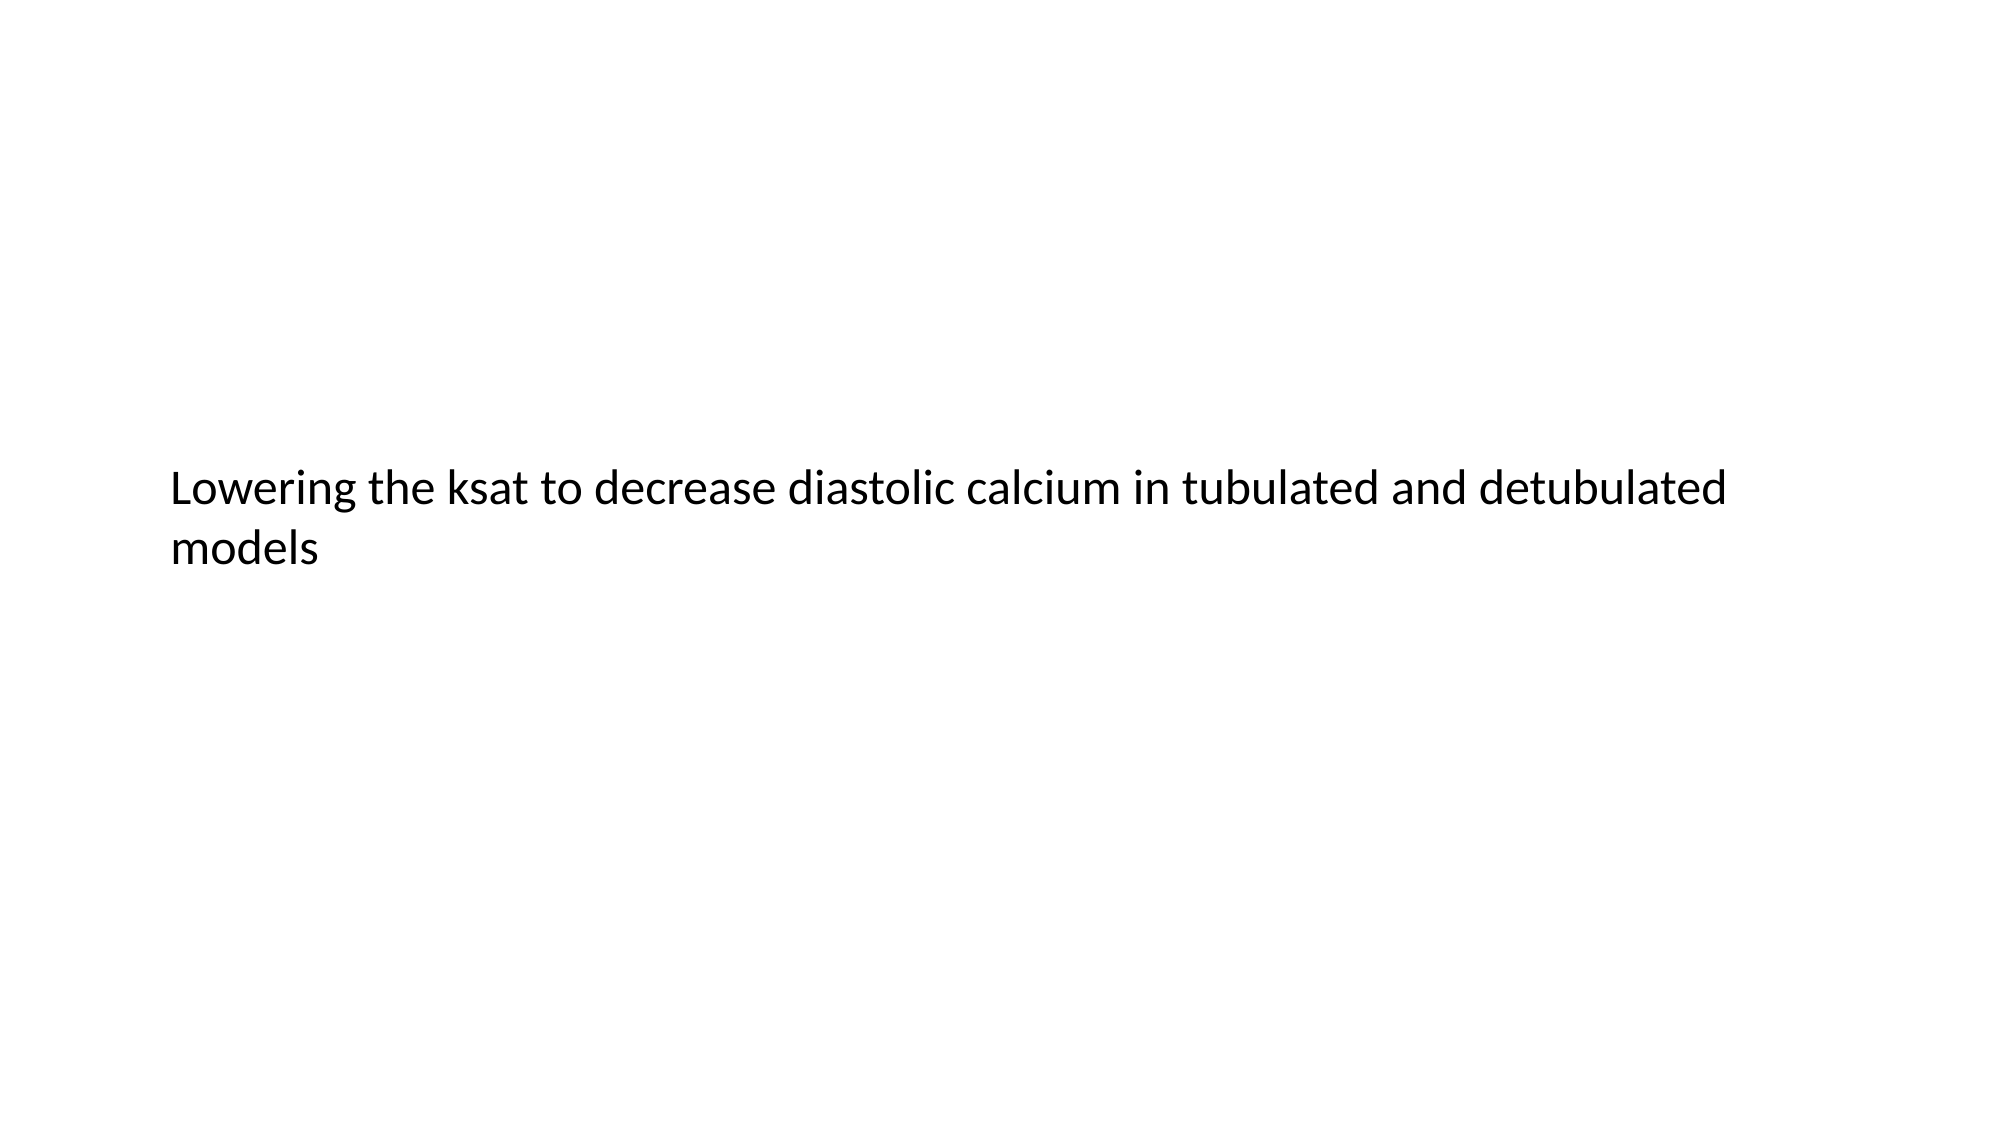

Lowering the ksat to decrease diastolic calcium in tubulated and detubulated models